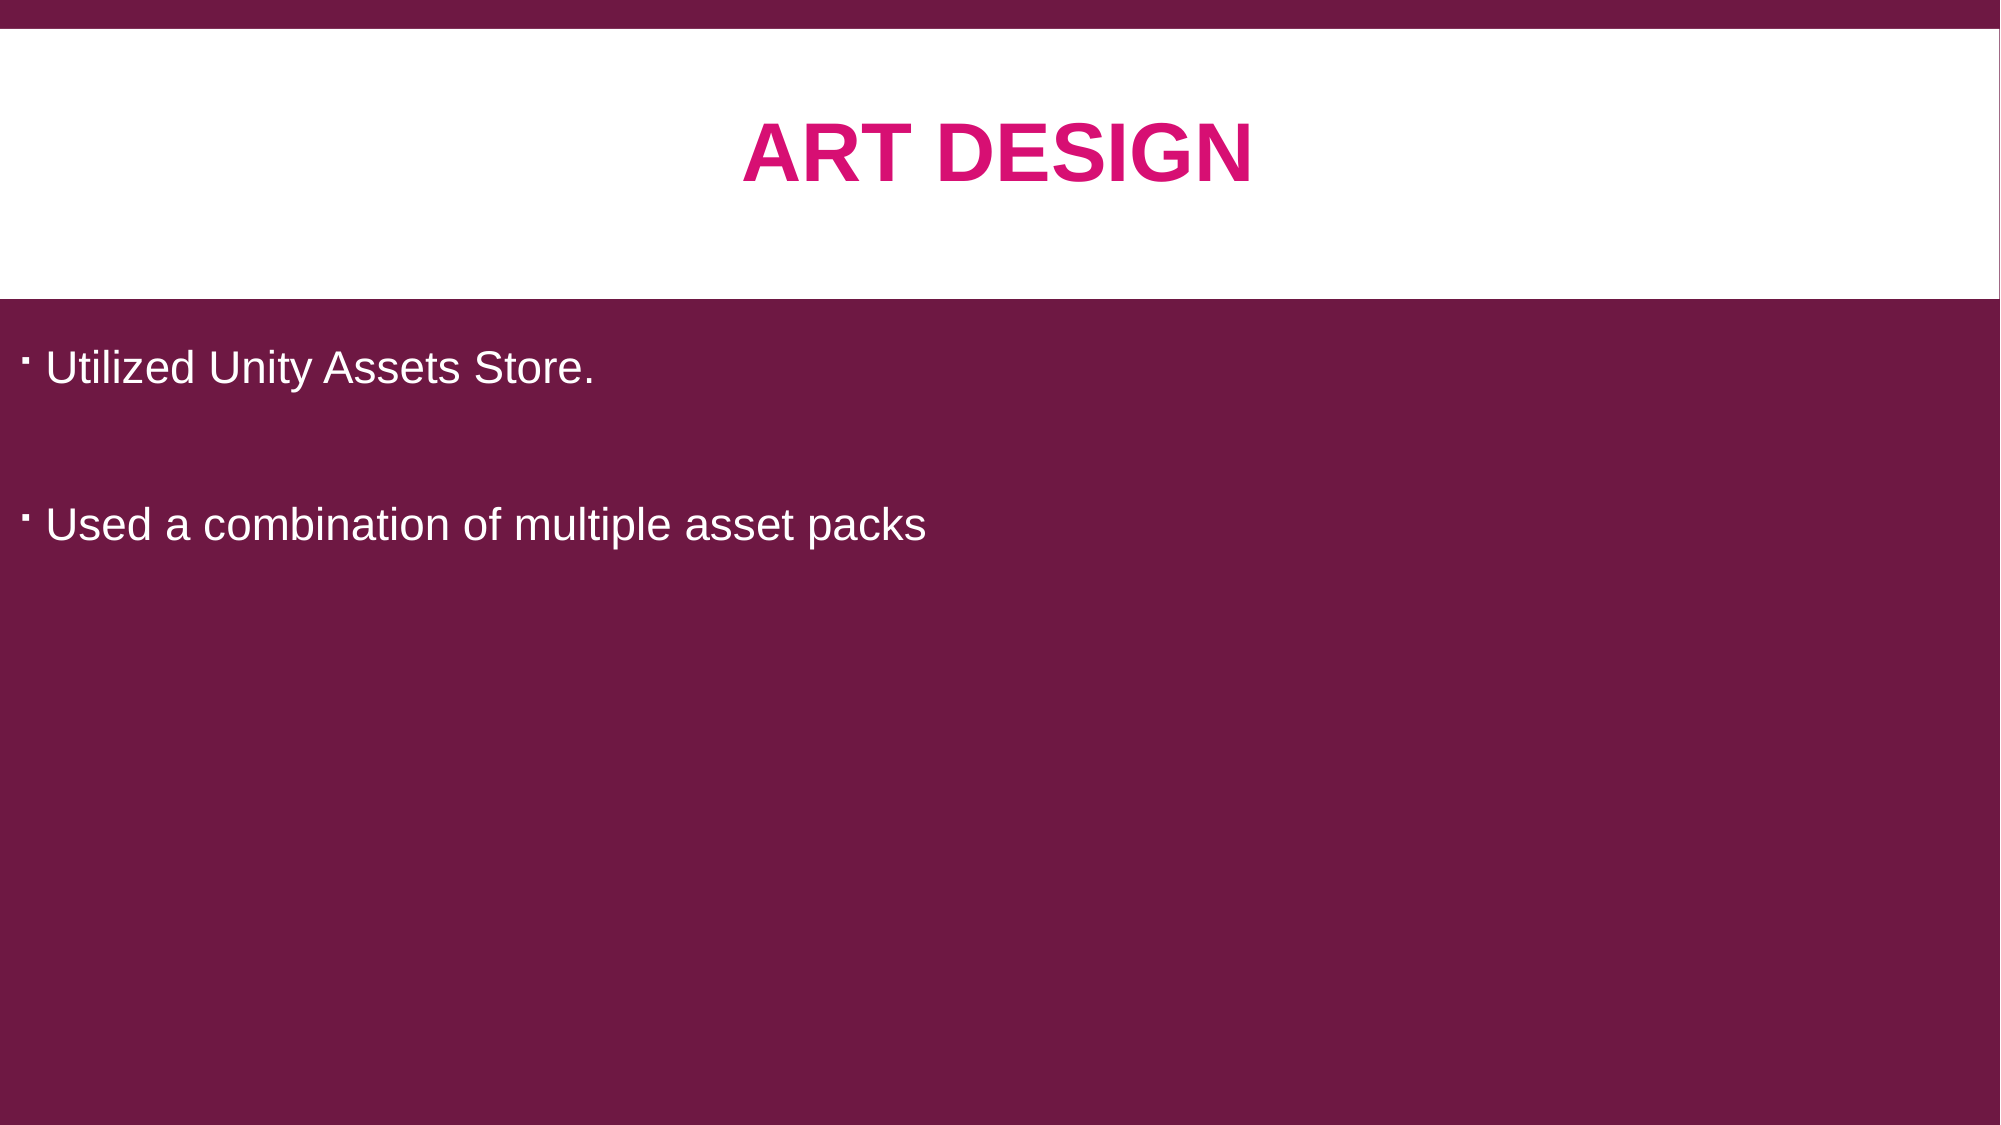

# Art Design
Utilized Unity Assets Store.

Used a combination of multiple asset packs